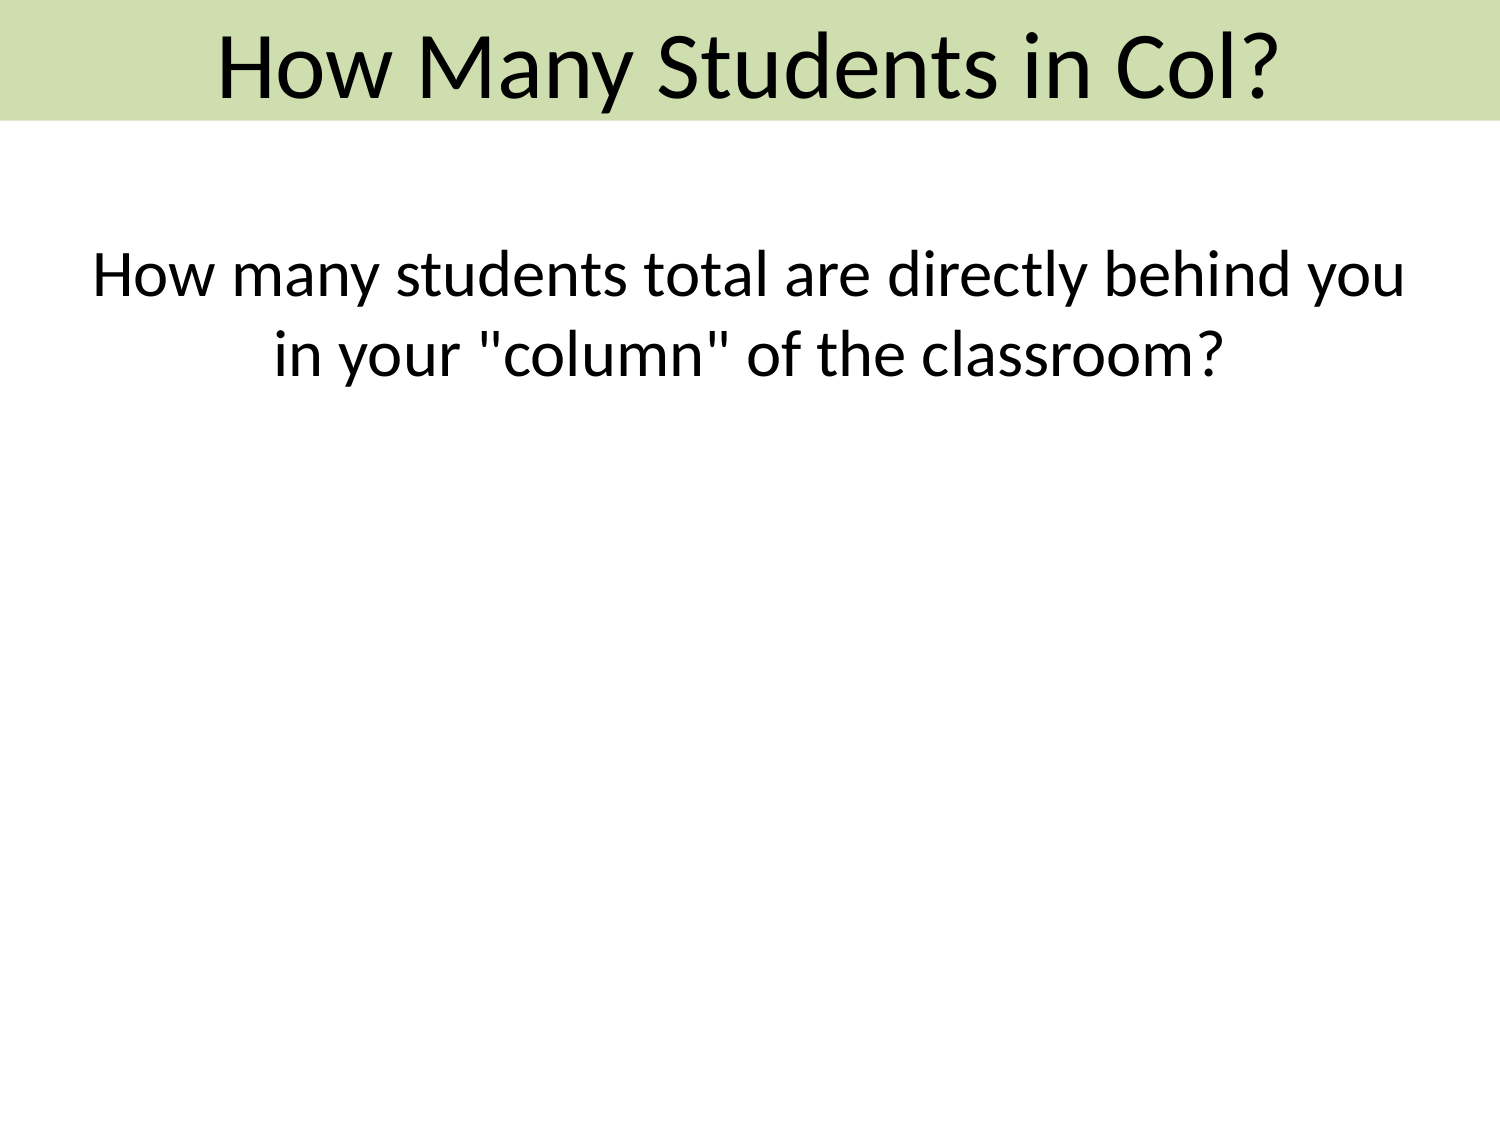

How Many Students in Col?
How many students total are directly behind you in your "column" of the classroom?